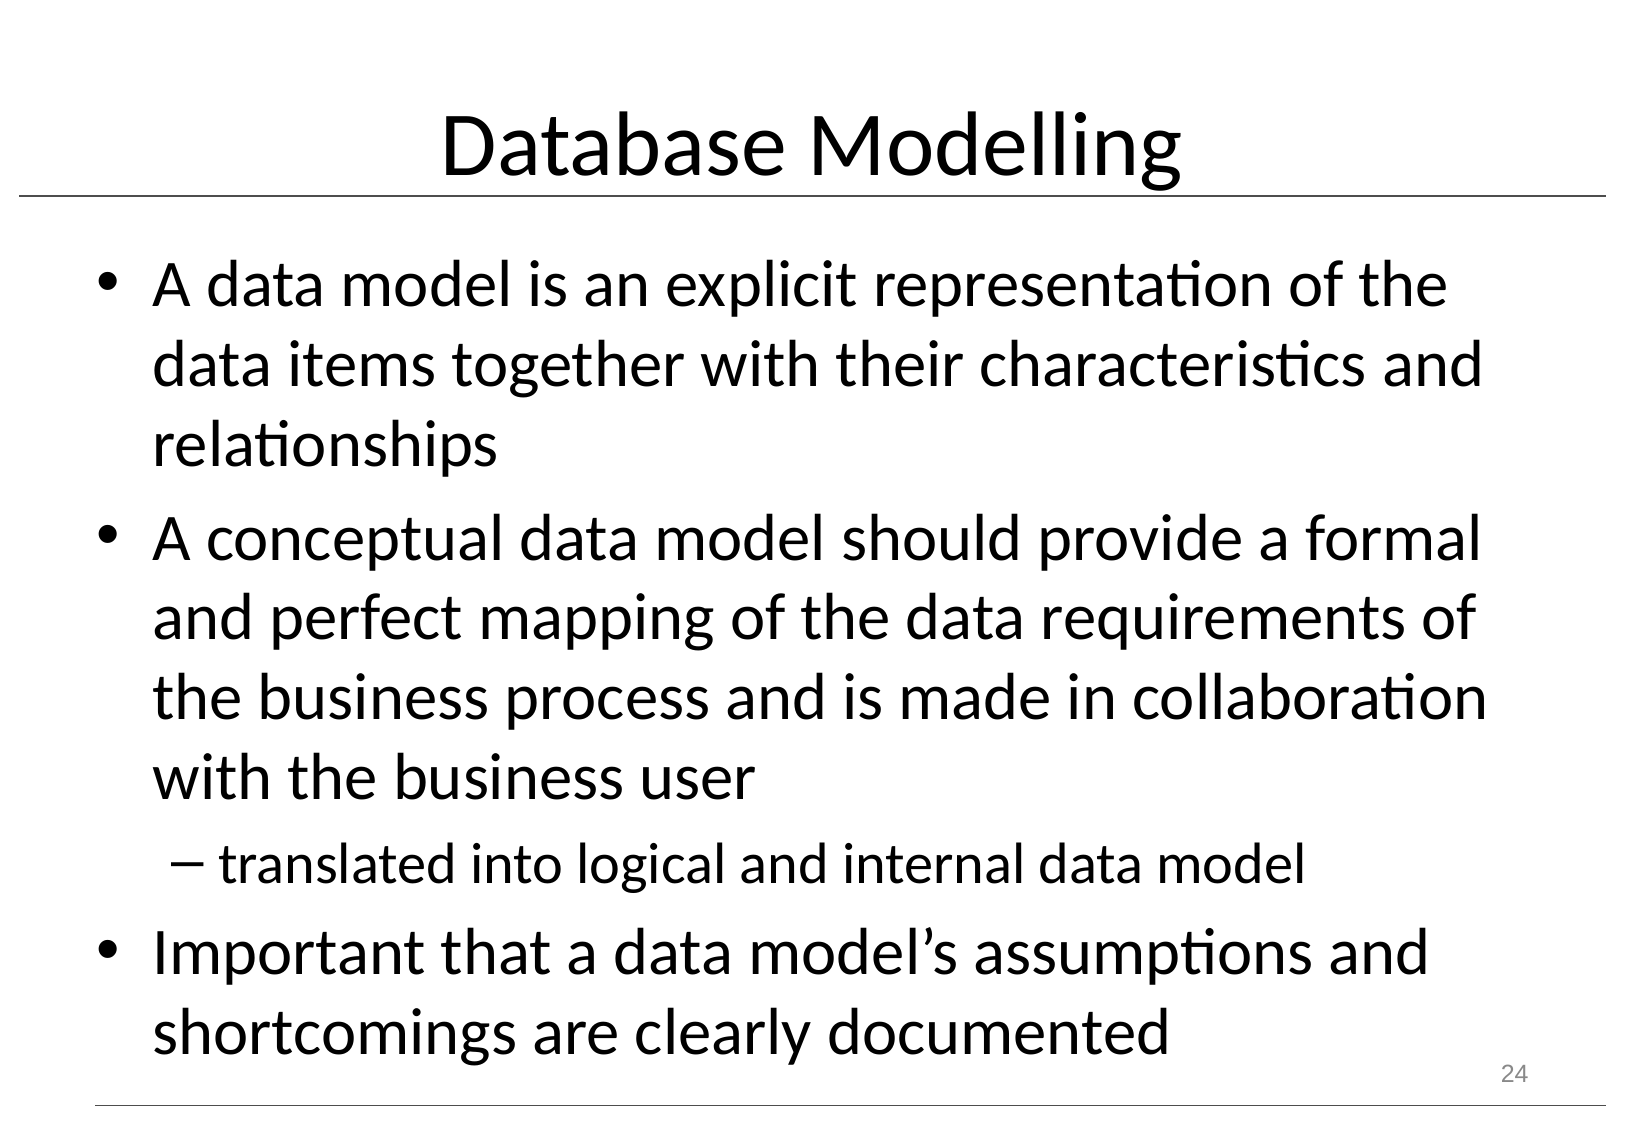

# Database Modelling
A data model is an explicit representation of the data items together with their characteristics and relationships
A conceptual data model should provide a formal and perfect mapping of the data requirements of the business process and is made in collaboration with the business user
translated into logical and internal data model
Important that a data model’s assumptions and shortcomings are clearly documented
24